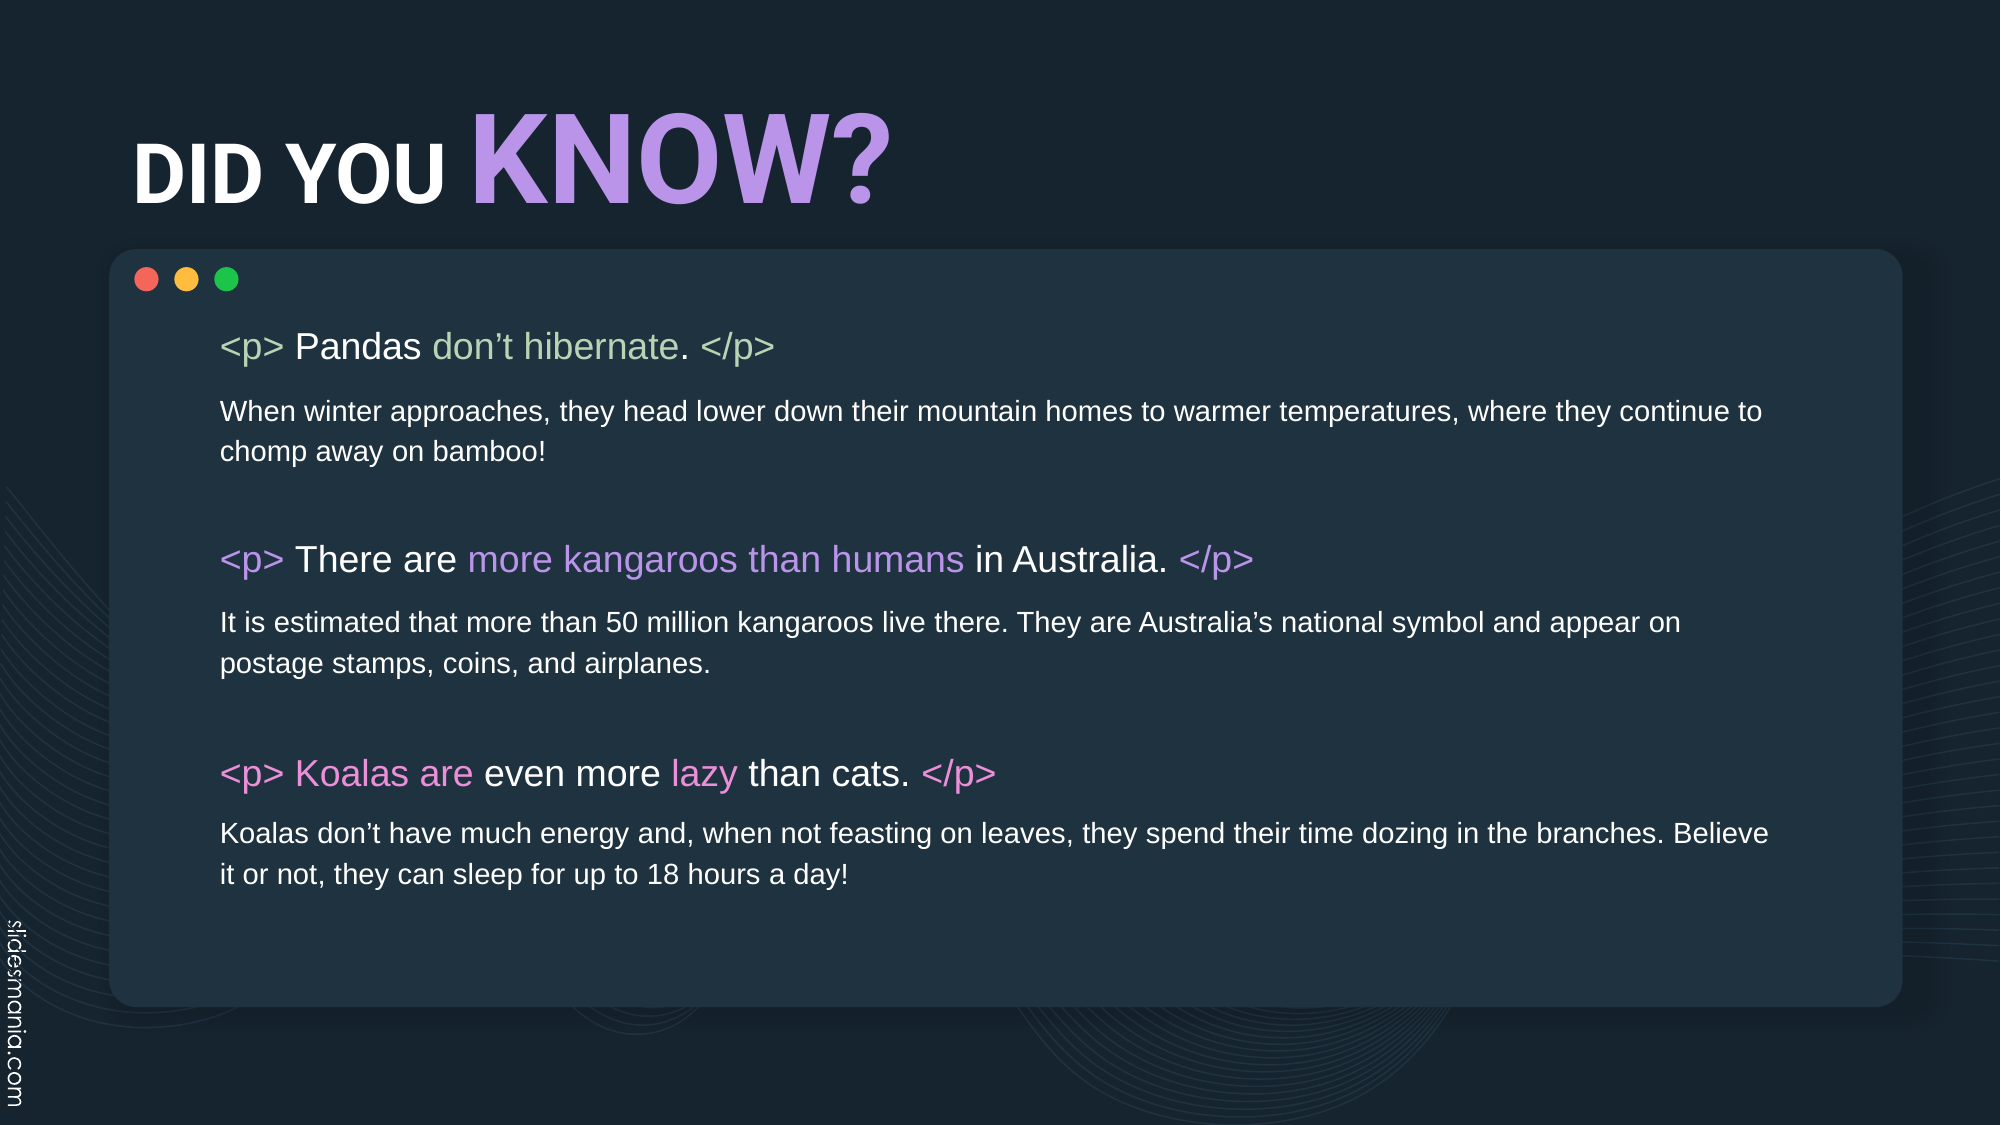

# DID YOU KNOW?
<p> Pandas don’t hibernate. </p>
When winter approaches, they head lower down their mountain homes to warmer temperatures, where they continue to chomp away on bamboo!
<p> There are more kangaroos than humans in Australia. </p>
It is estimated that more than 50 million kangaroos live there. They are Australia’s national symbol and appear on postage stamps, coins, and airplanes.

<p> Koalas are even more lazy than cats. </p>
Koalas don’t have much energy and, when not feasting on leaves, they spend their time dozing in the branches. Believe it or not, they can sleep for up to 18 hours a day!